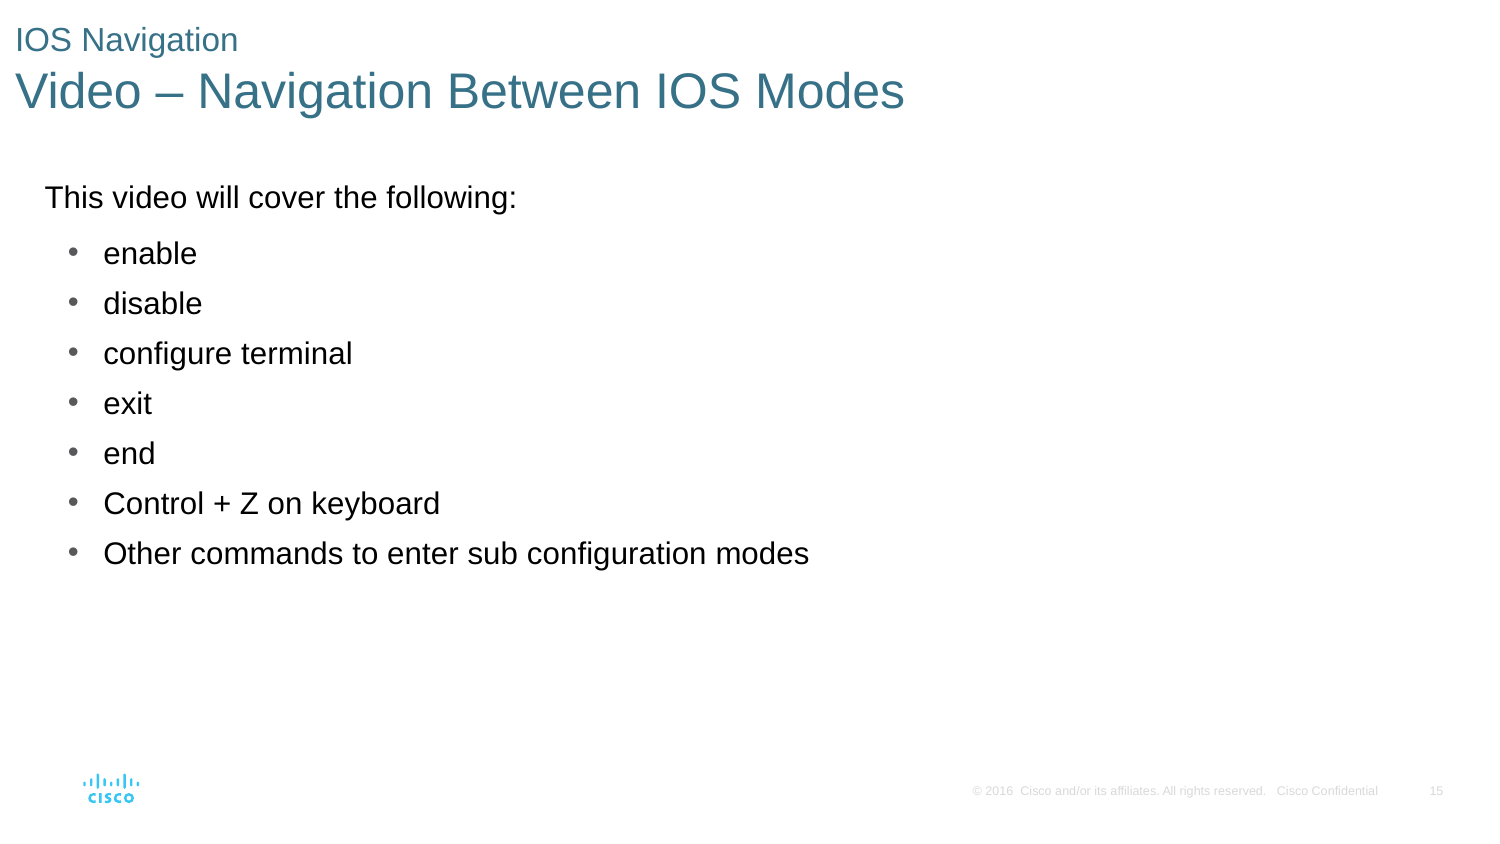

# IOS Navigation Video – Navigation Between IOS Modes
This video will cover the following:
enable
disable
configure terminal
exit
end
Control + Z on keyboard
Other commands to enter sub configuration modes